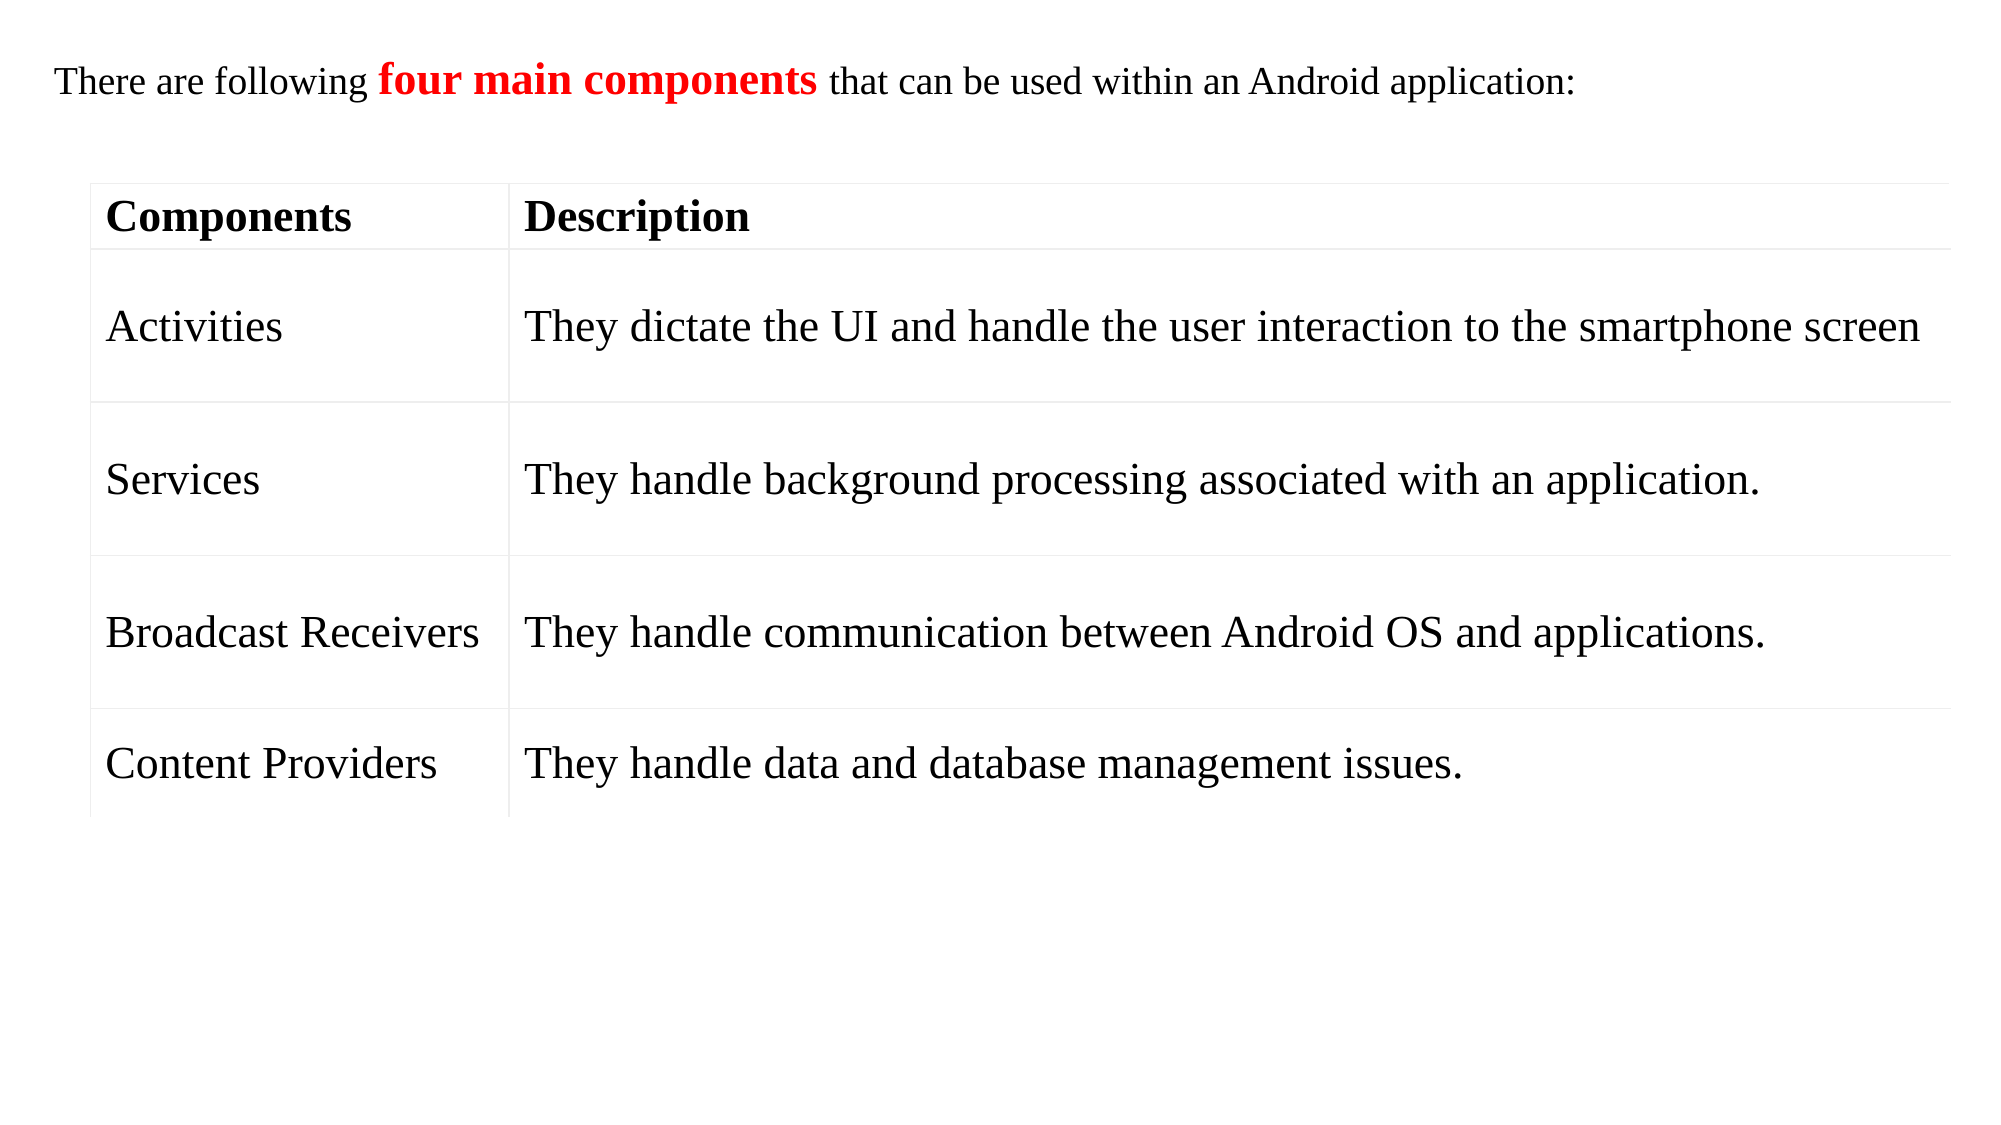

There are following four main components that can be used within an Android application:
| Components | Description |
| --- | --- |
| Activities | They dictate the UI and handle the user interaction to the smartphone screen |
| Services | They handle background processing associated with an application. |
| Broadcast Receivers | They handle communication between Android OS and applications. |
| Content Providers | They handle data and database management issues. |